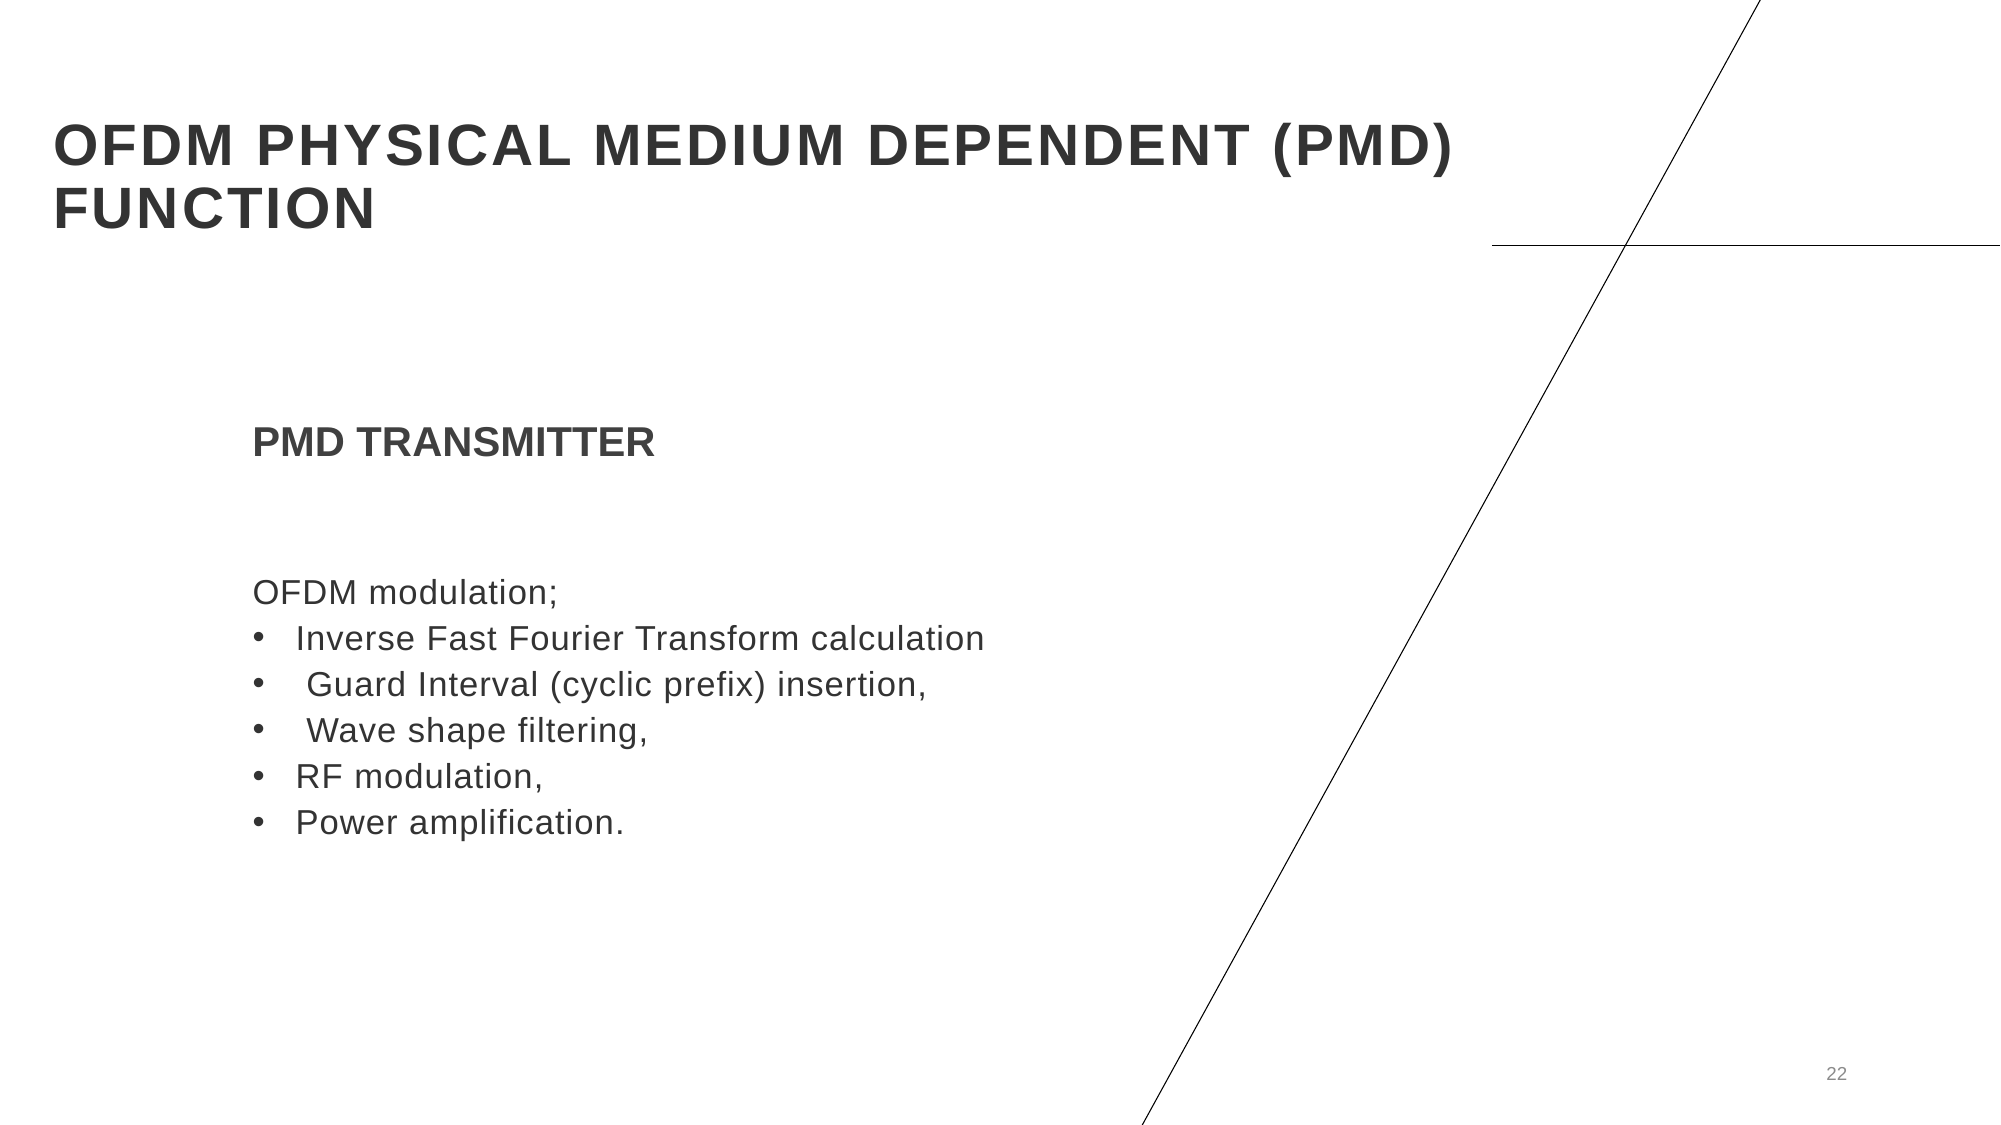

# OFDM Physical Medium Dependent (PMD) Function
PMD TRANSMITTER
OFDM modulation;
Inverse Fast Fourier Transform calculation
 Guard Interval (cyclic prefix) insertion,
 Wave shape filtering,
RF modulation,
Power amplification.

22